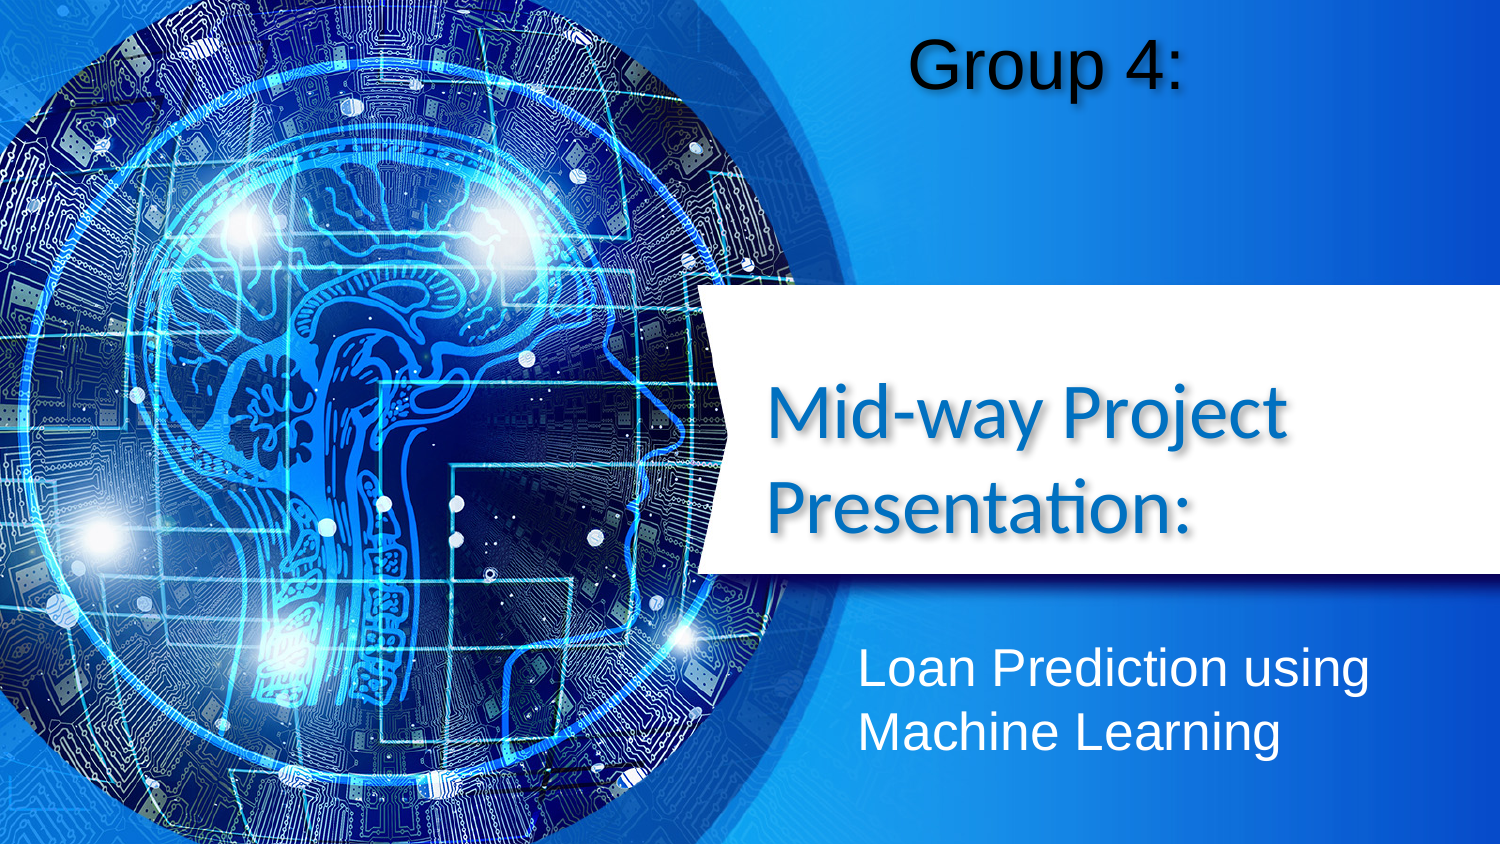

# Group 4: Mid-way Project Presentation:
Loan Prediction using Machine Learning